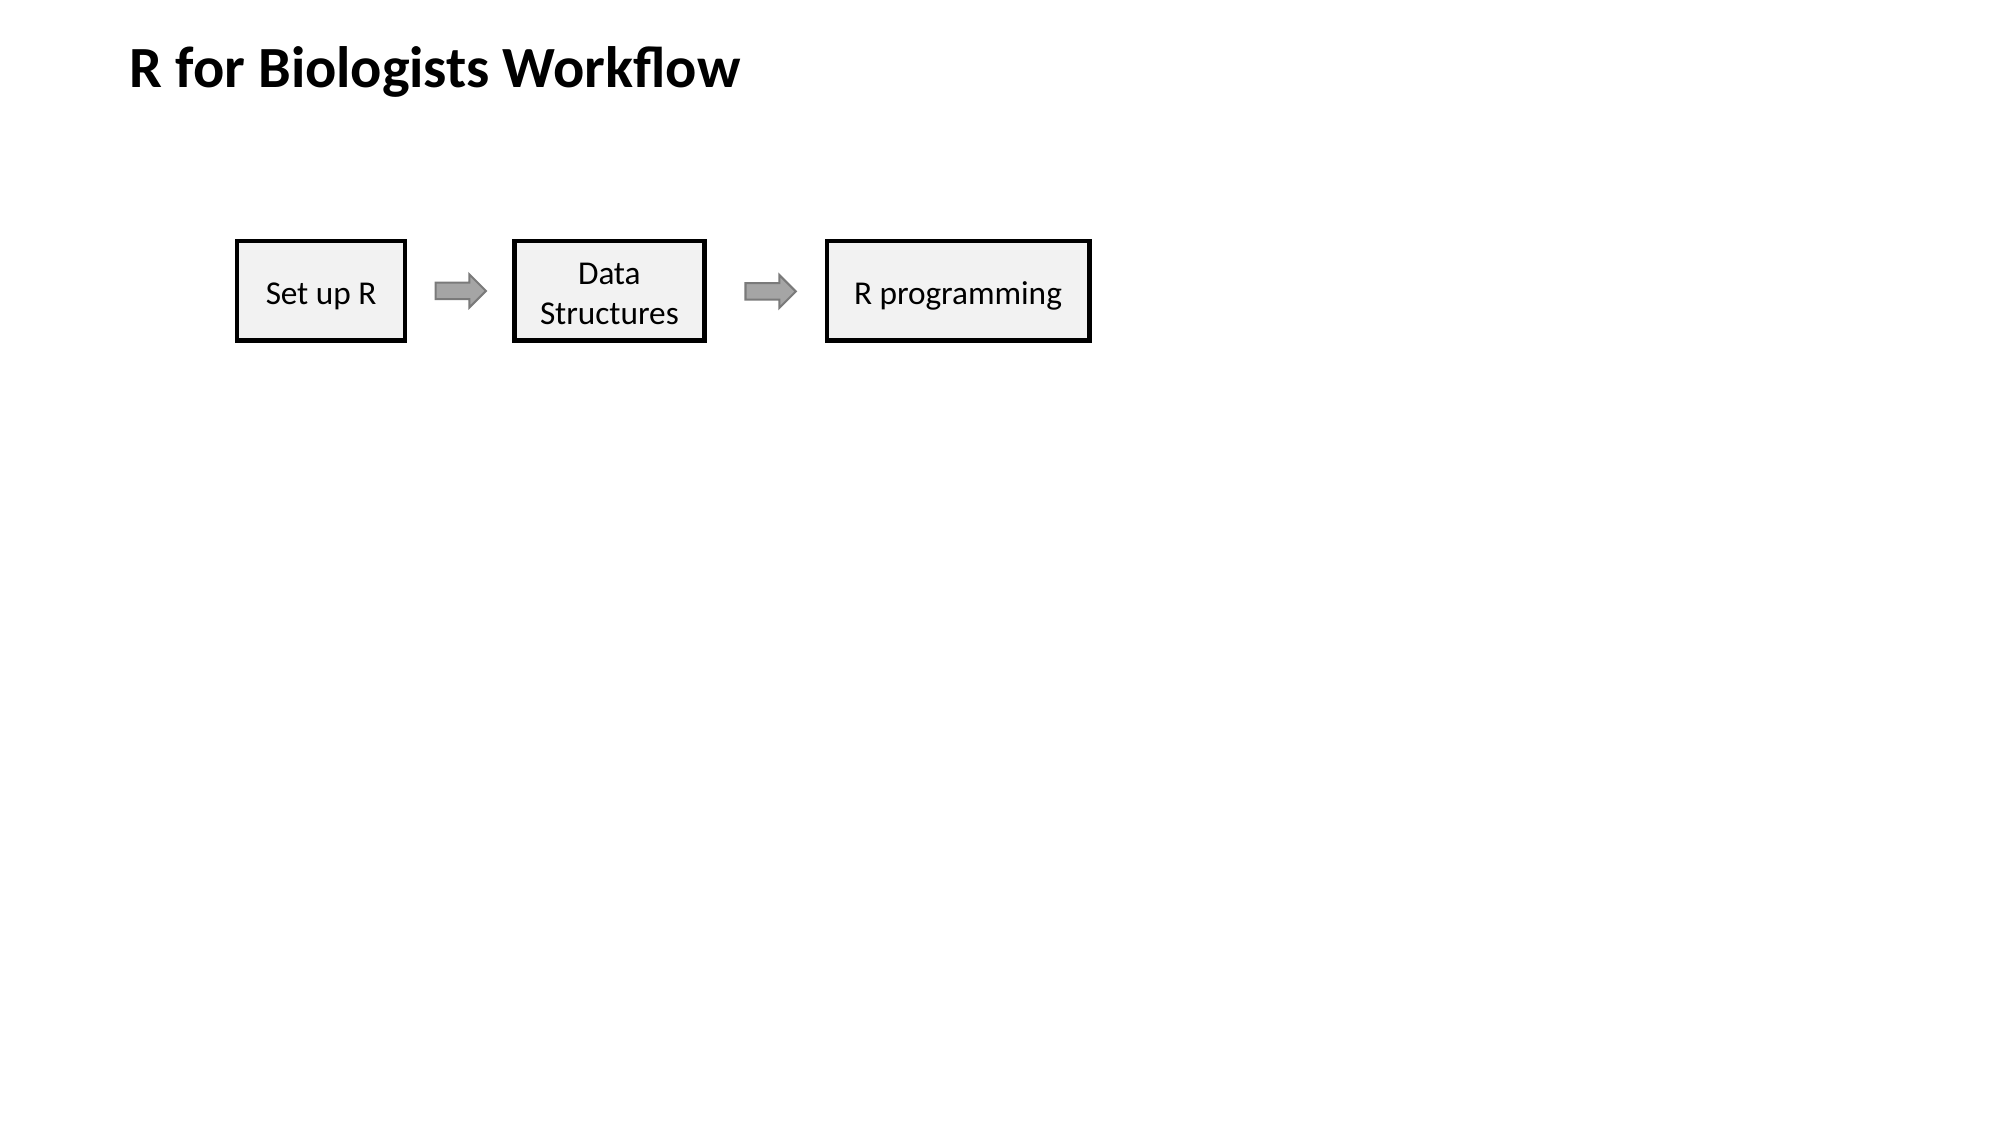

R for Biologists Workflow
Set up R
R programming
Data Structures